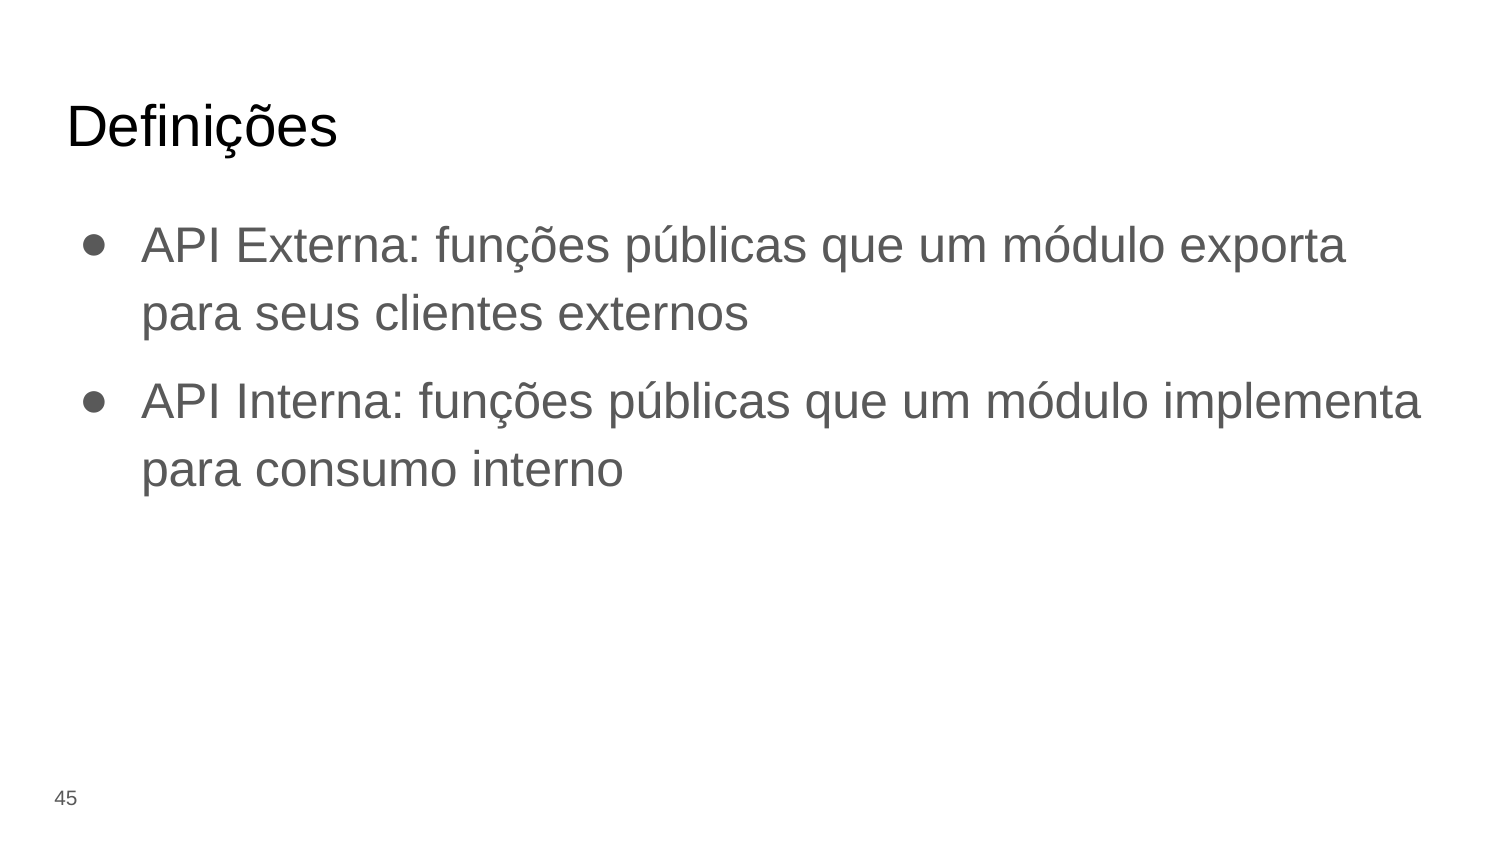

# Definições
API Externa: funções públicas que um módulo exporta para seus clientes externos
API Interna: funções públicas que um módulo implementa para consumo interno

45